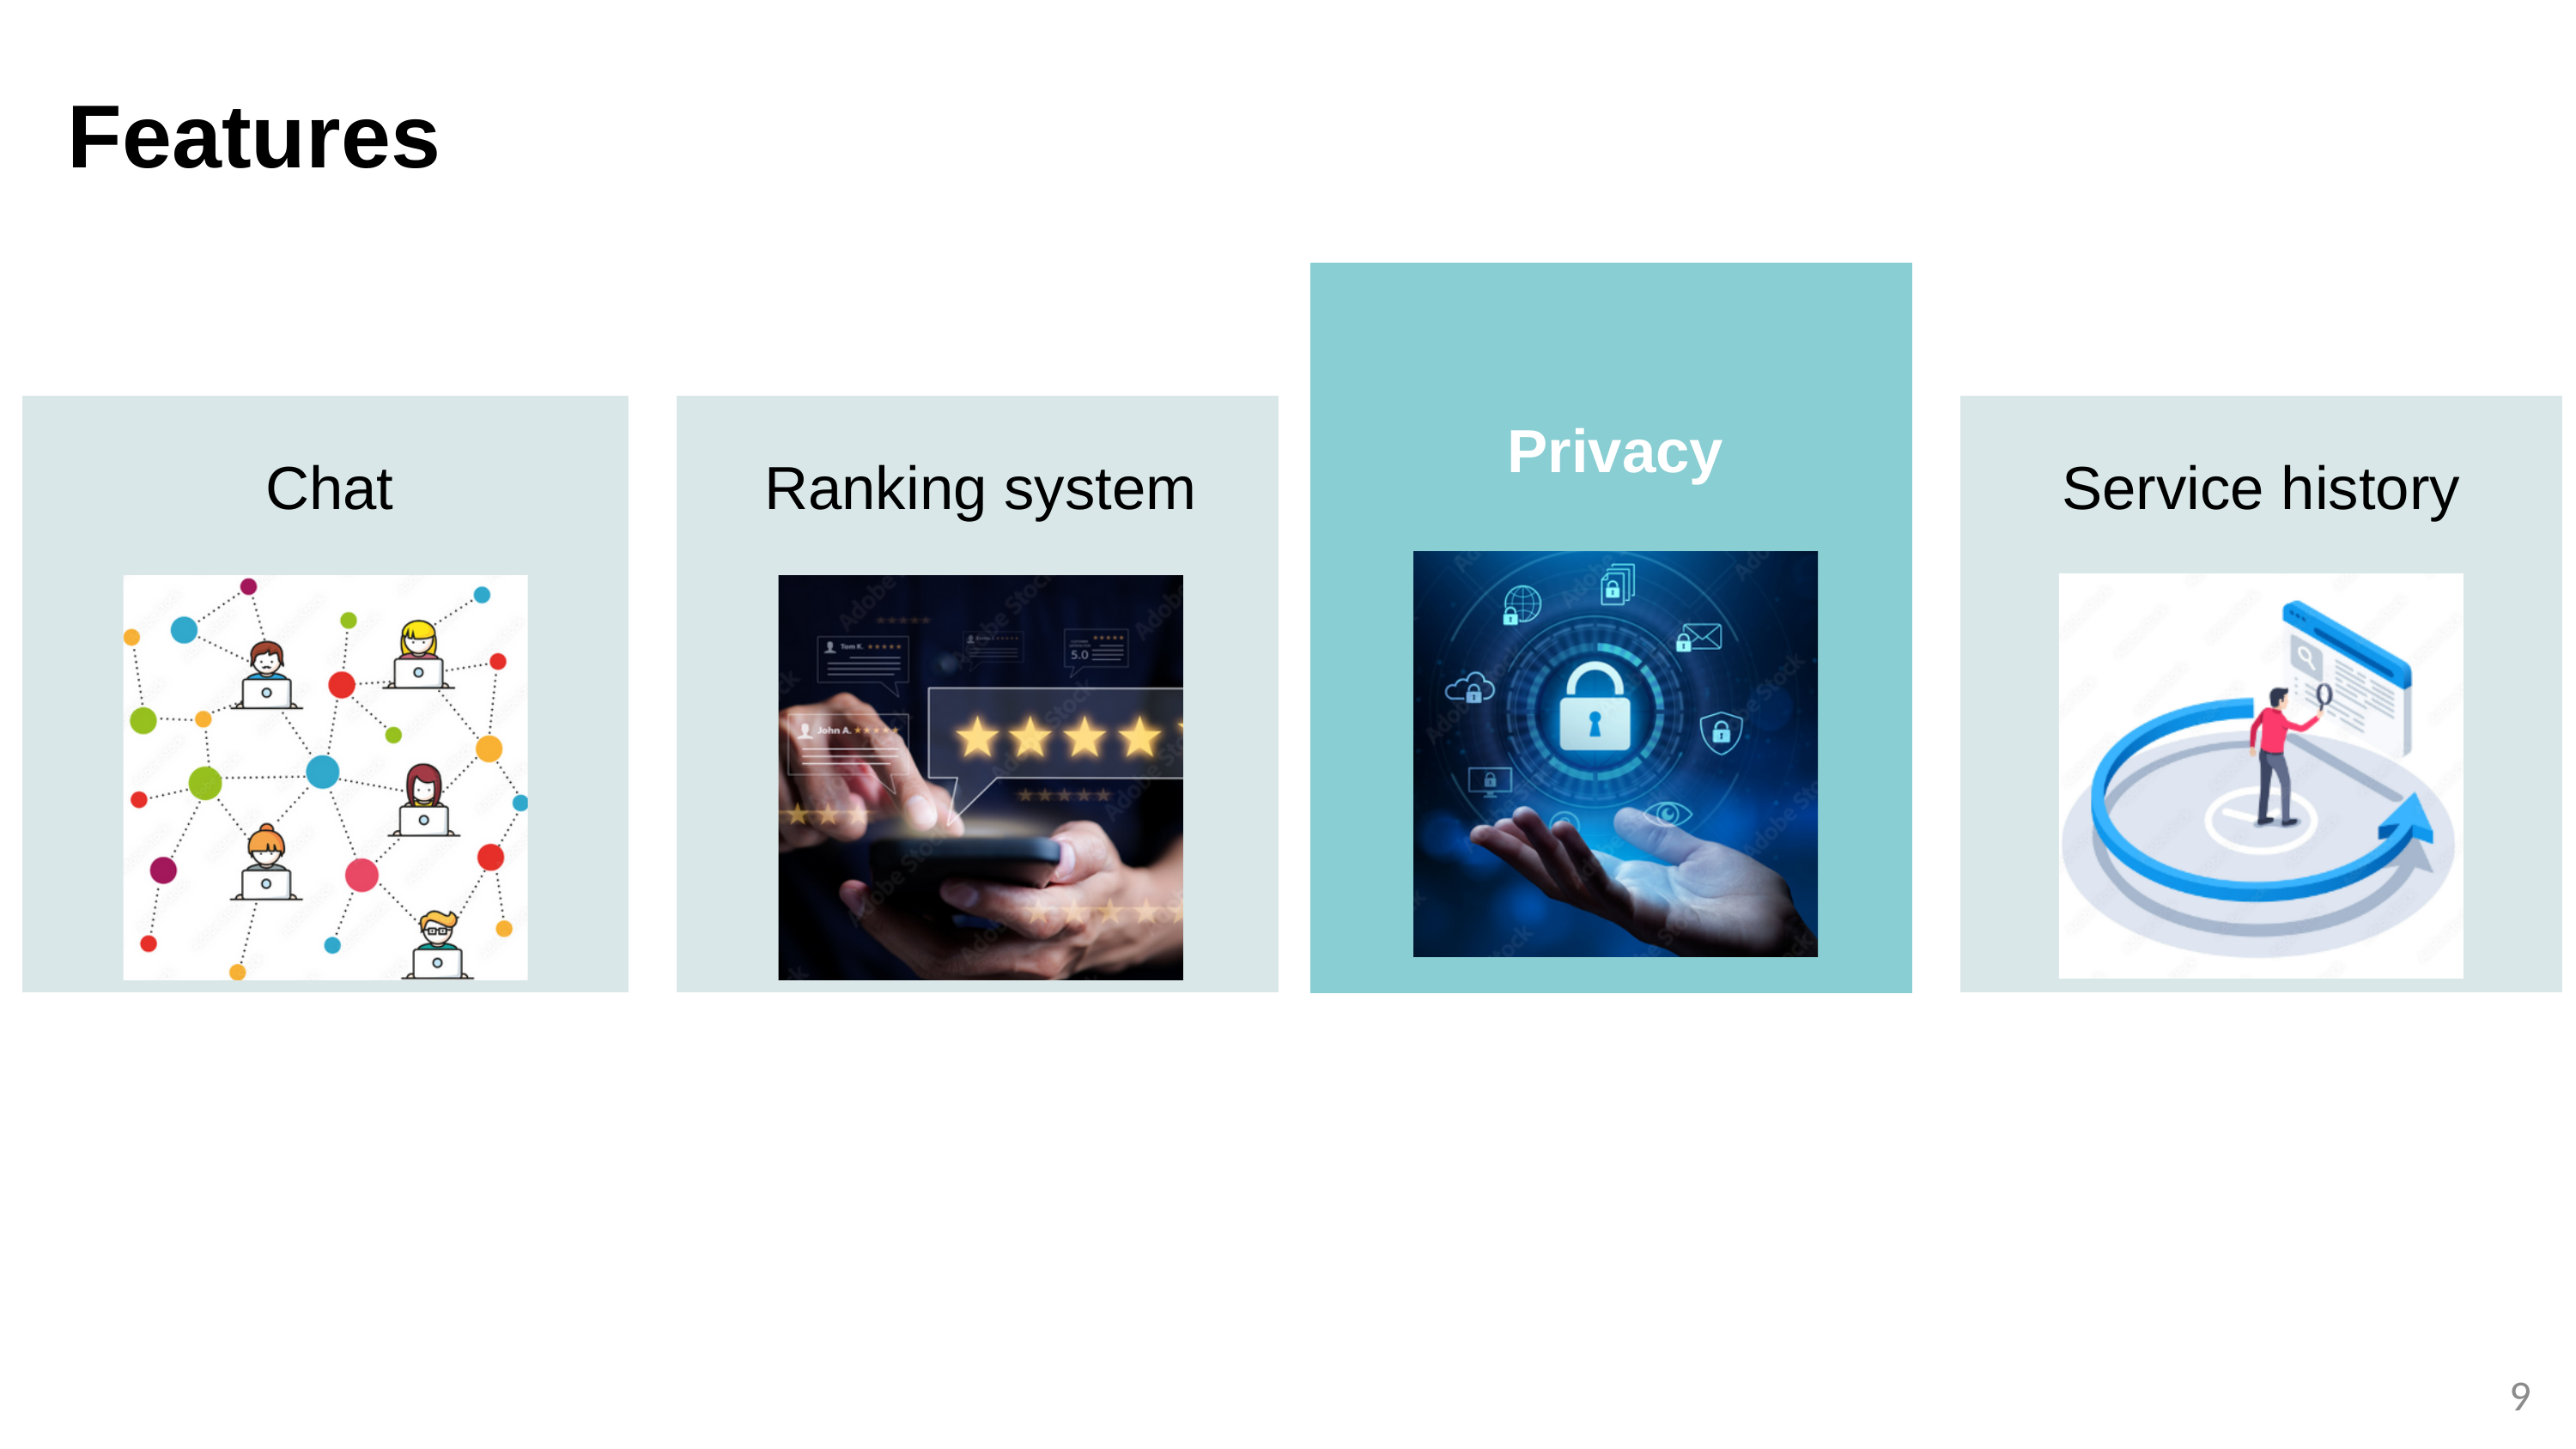

Features

Privacy
Service history
Chat
Ranking system

9